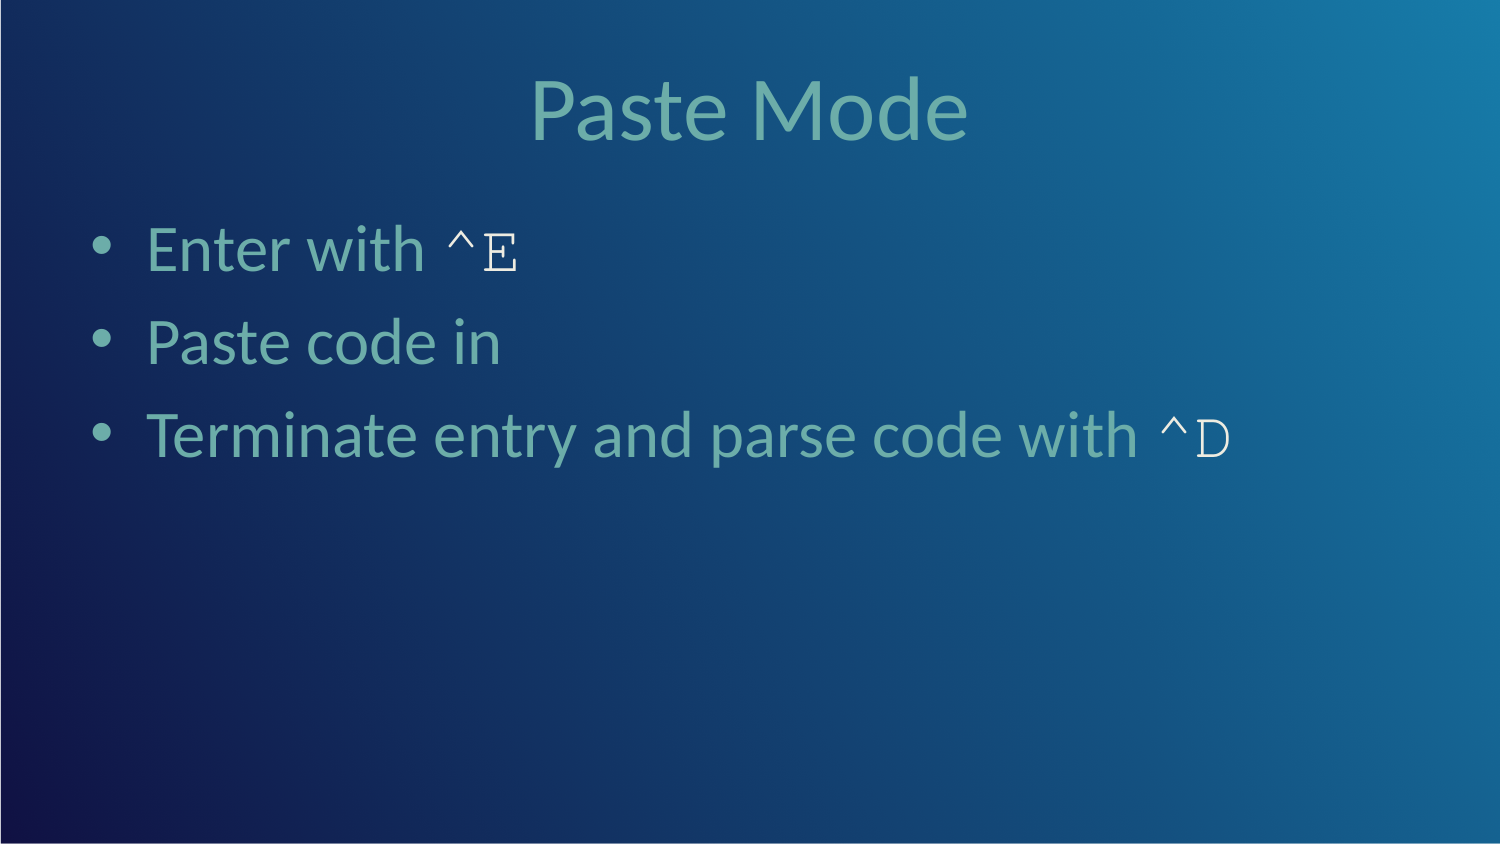

# Paste Mode
Enter with ^E
Paste code in
Terminate entry and parse code with ^D